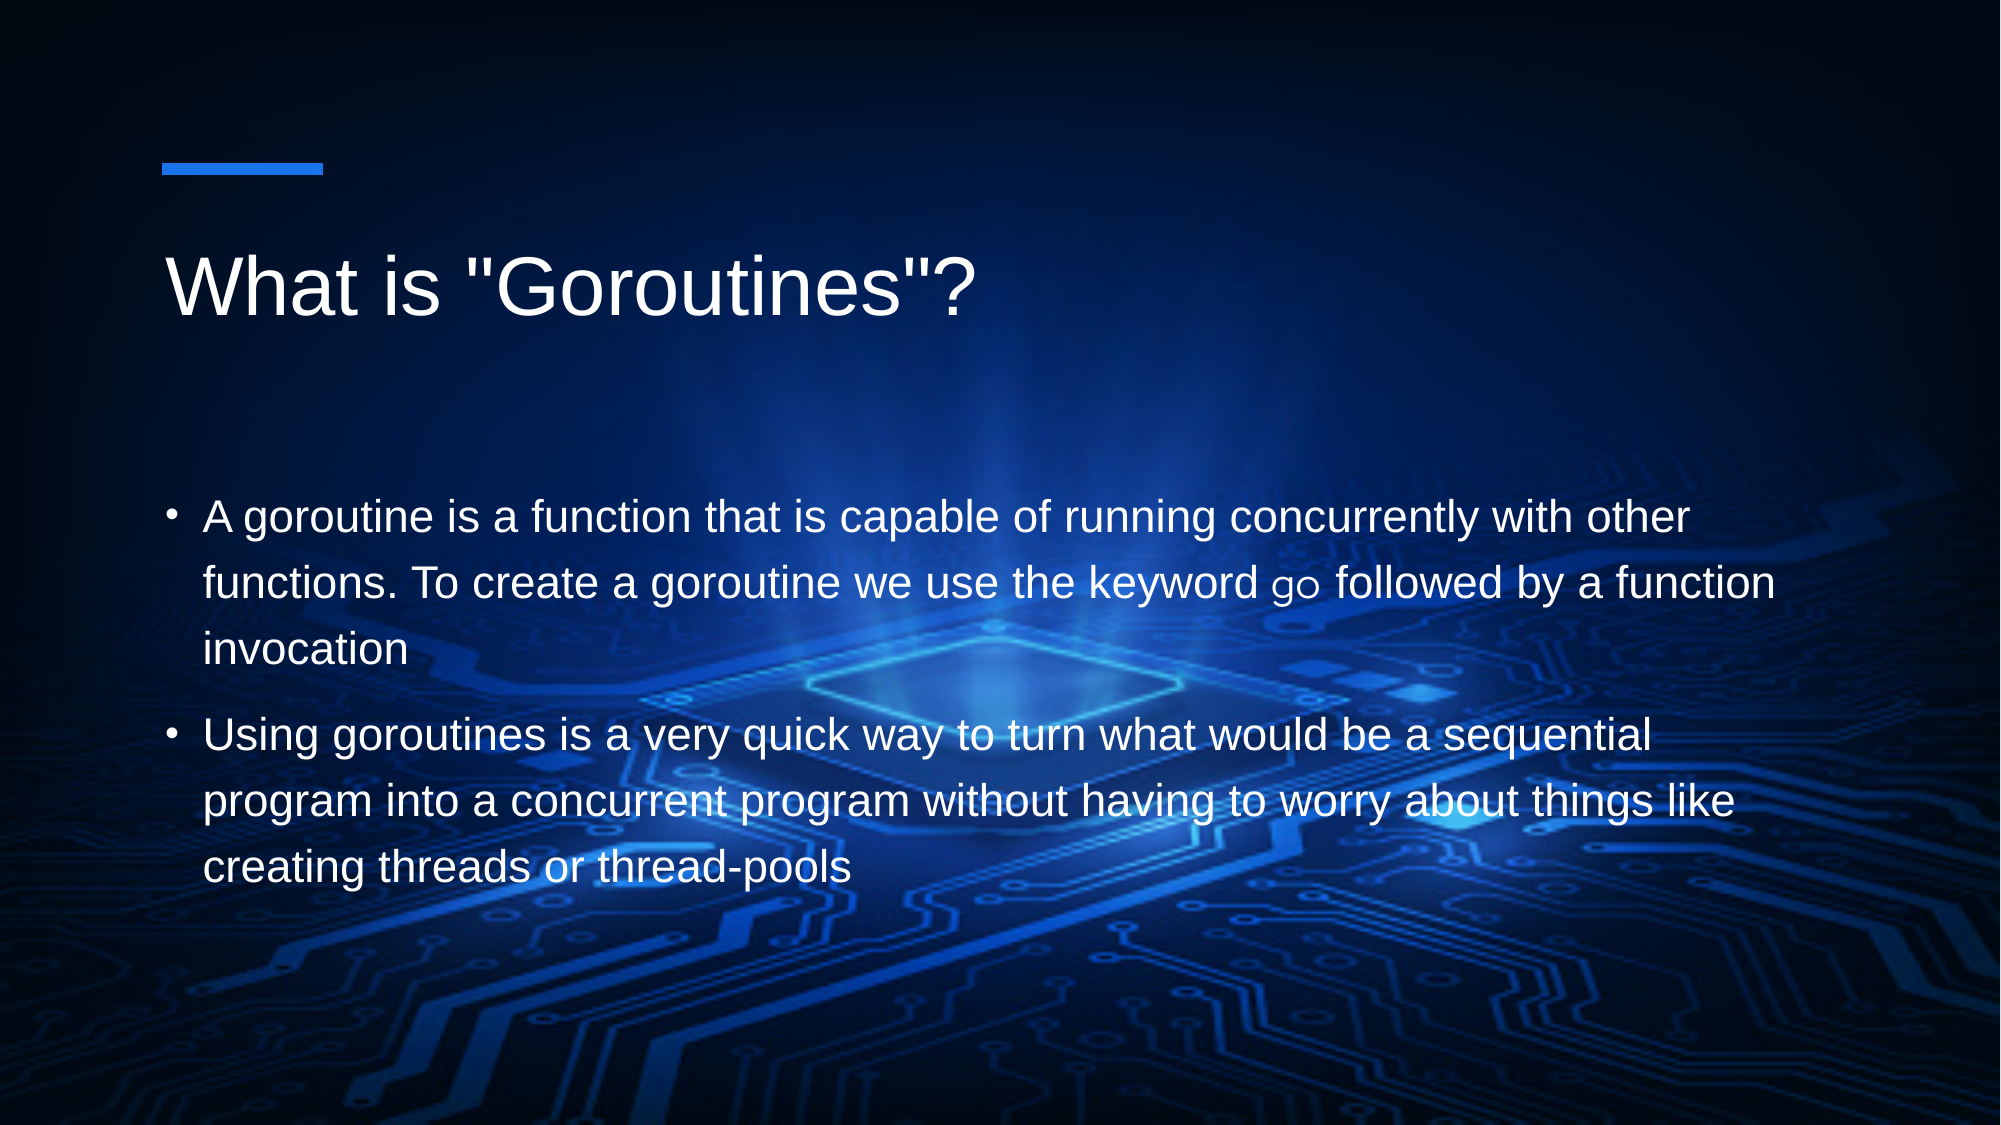

# What is "Goroutines"?
A goroutine is a function that is capable of running concurrently with other functions. To create a goroutine we use the keyword go followed by a function invocation
Using goroutines is a very quick way to turn what would be a sequential program into a concurrent program without having to worry about things like creating threads or thread-pools